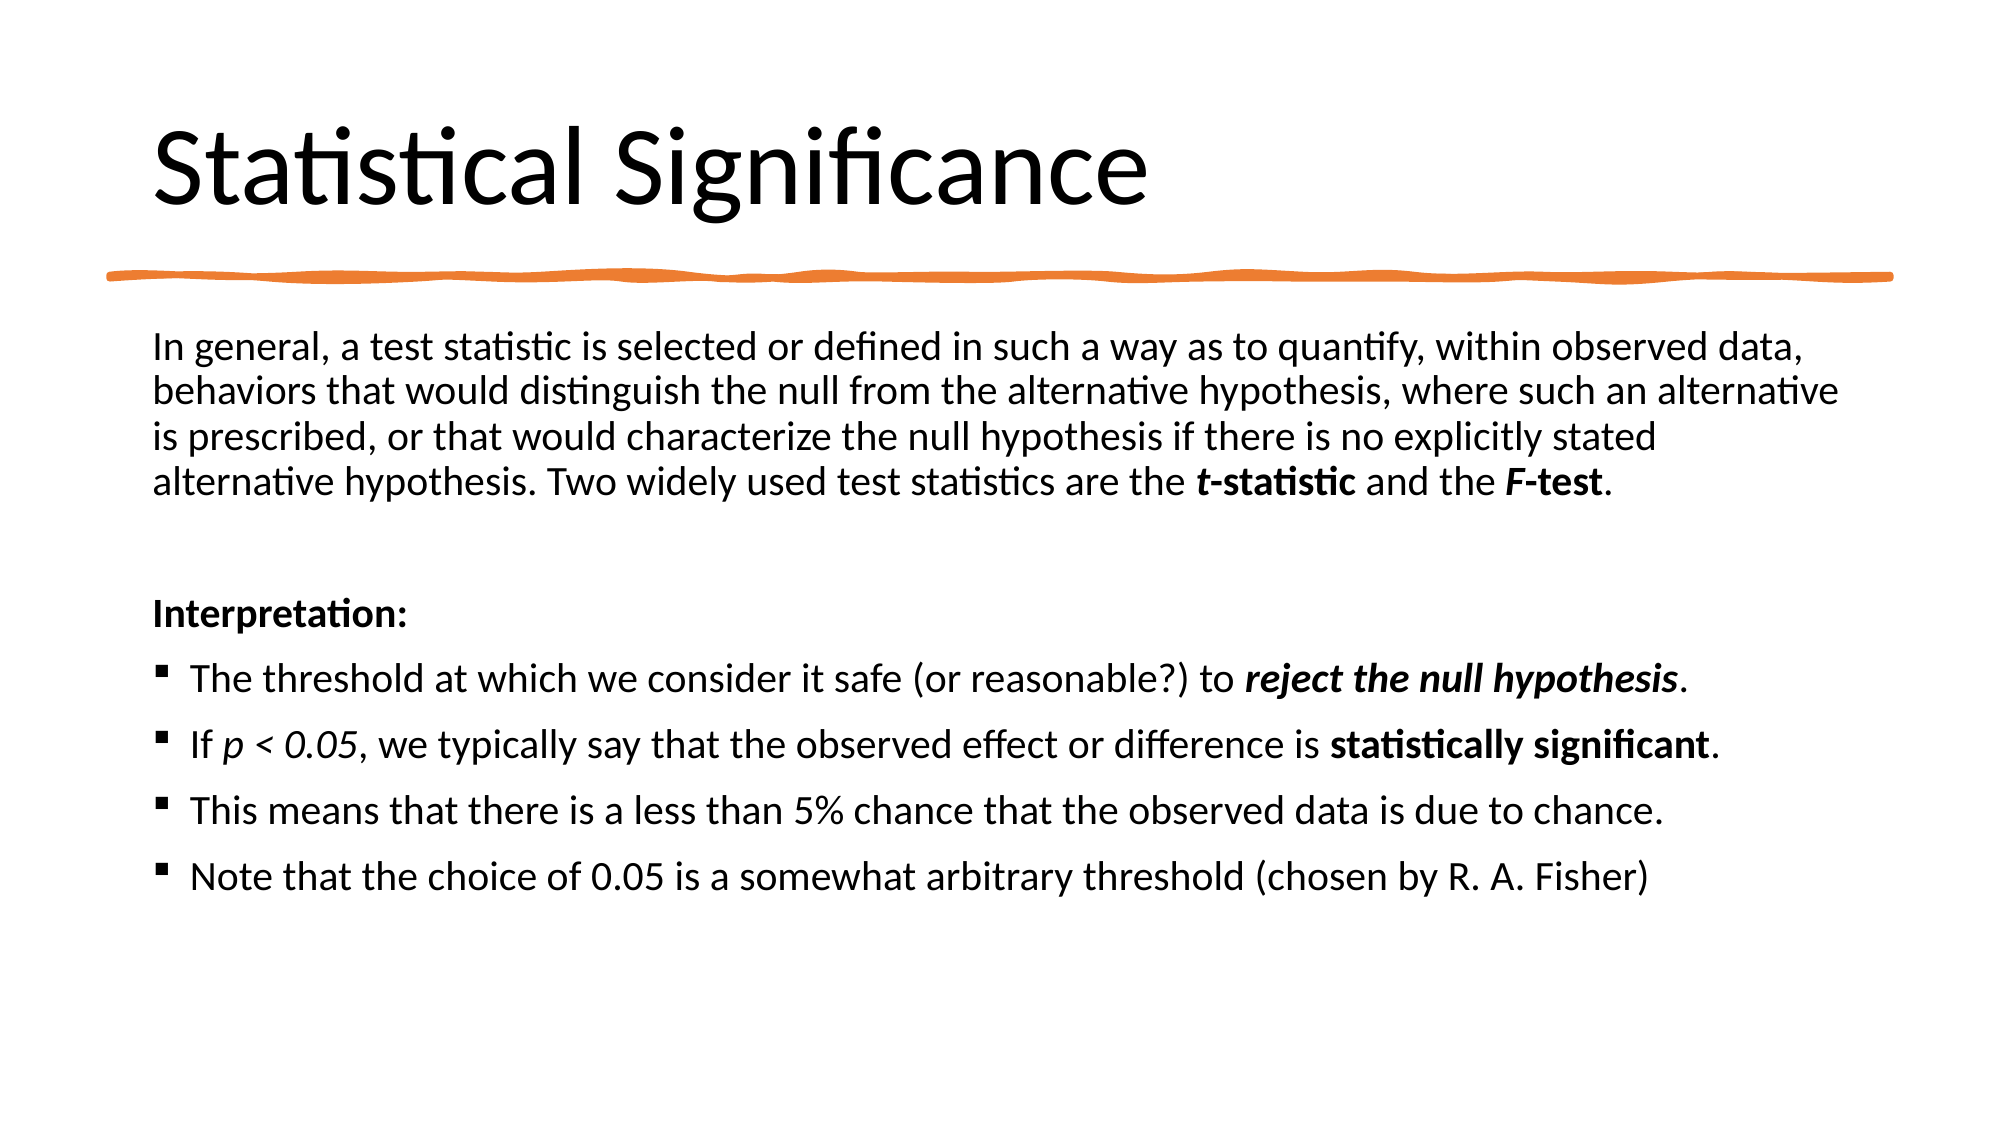

# Statistical Significance

In general, a test statistic is selected or defined in such a way as to quantify, within observed data, behaviors that would distinguish the null from the alternative hypothesis, where such an alternative is prescribed, or that would characterize the null hypothesis if there is no explicitly stated alternative hypothesis. Two widely used test statistics are the t-statistic and the F-test.

Interpretation:
The threshold at which we consider it safe (or reasonable?) to reject the null hypothesis.
If p < 0.05, we typically say that the observed effect or difference is statistically significant.
This means that there is a less than 5% chance that the observed data is due to chance.
Note that the choice of 0.05 is a somewhat arbitrary threshold (chosen by R. A. Fisher)